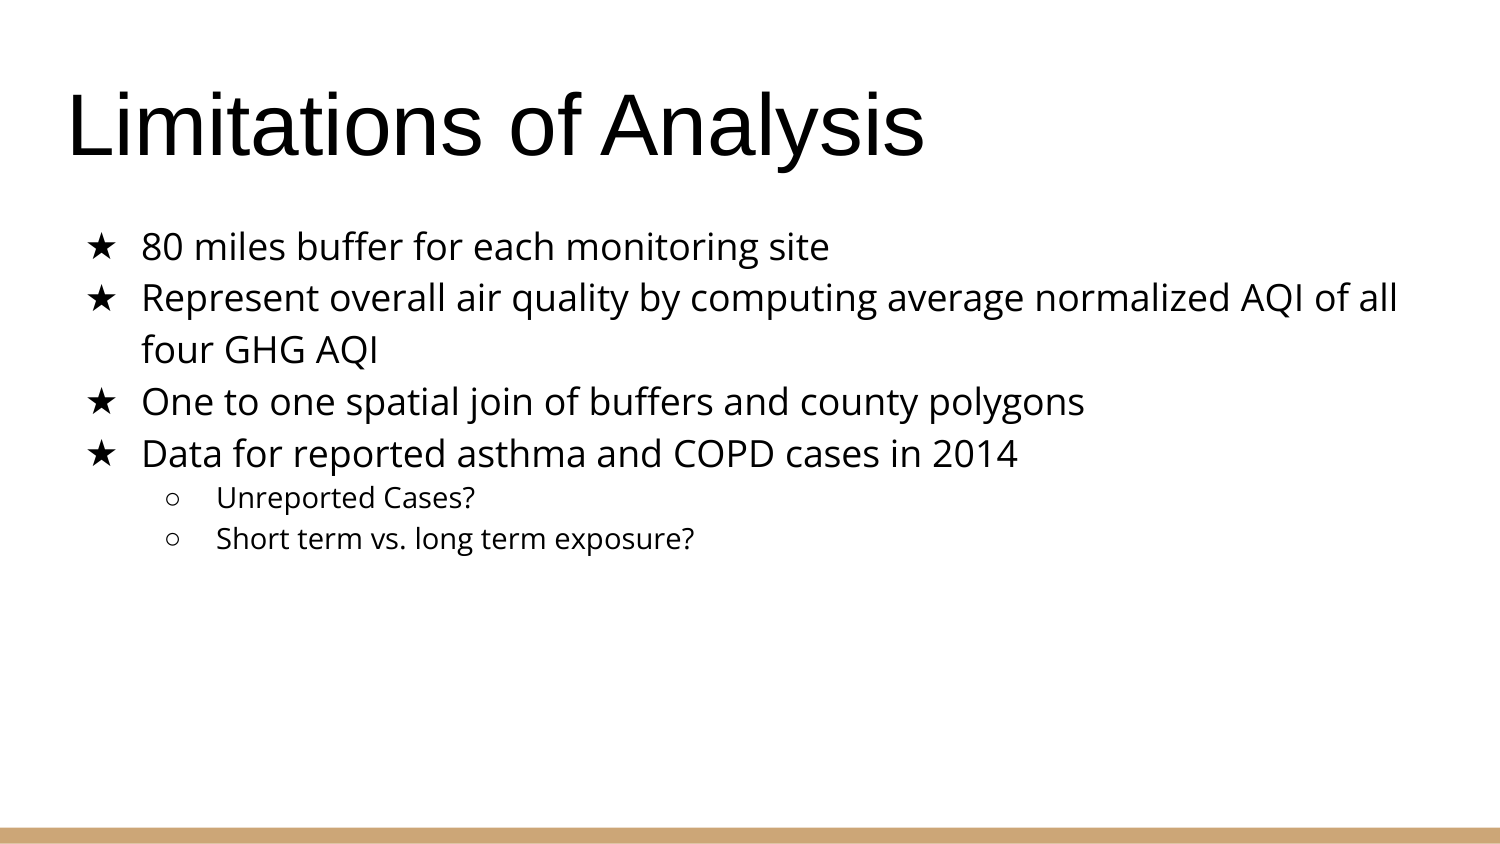

# Limitations of Analysis
80 miles buffer for each monitoring site
Represent overall air quality by computing average normalized AQI of all four GHG AQI
One to one spatial join of buffers and county polygons
Data for reported asthma and COPD cases in 2014
Unreported Cases?
Short term vs. long term exposure?